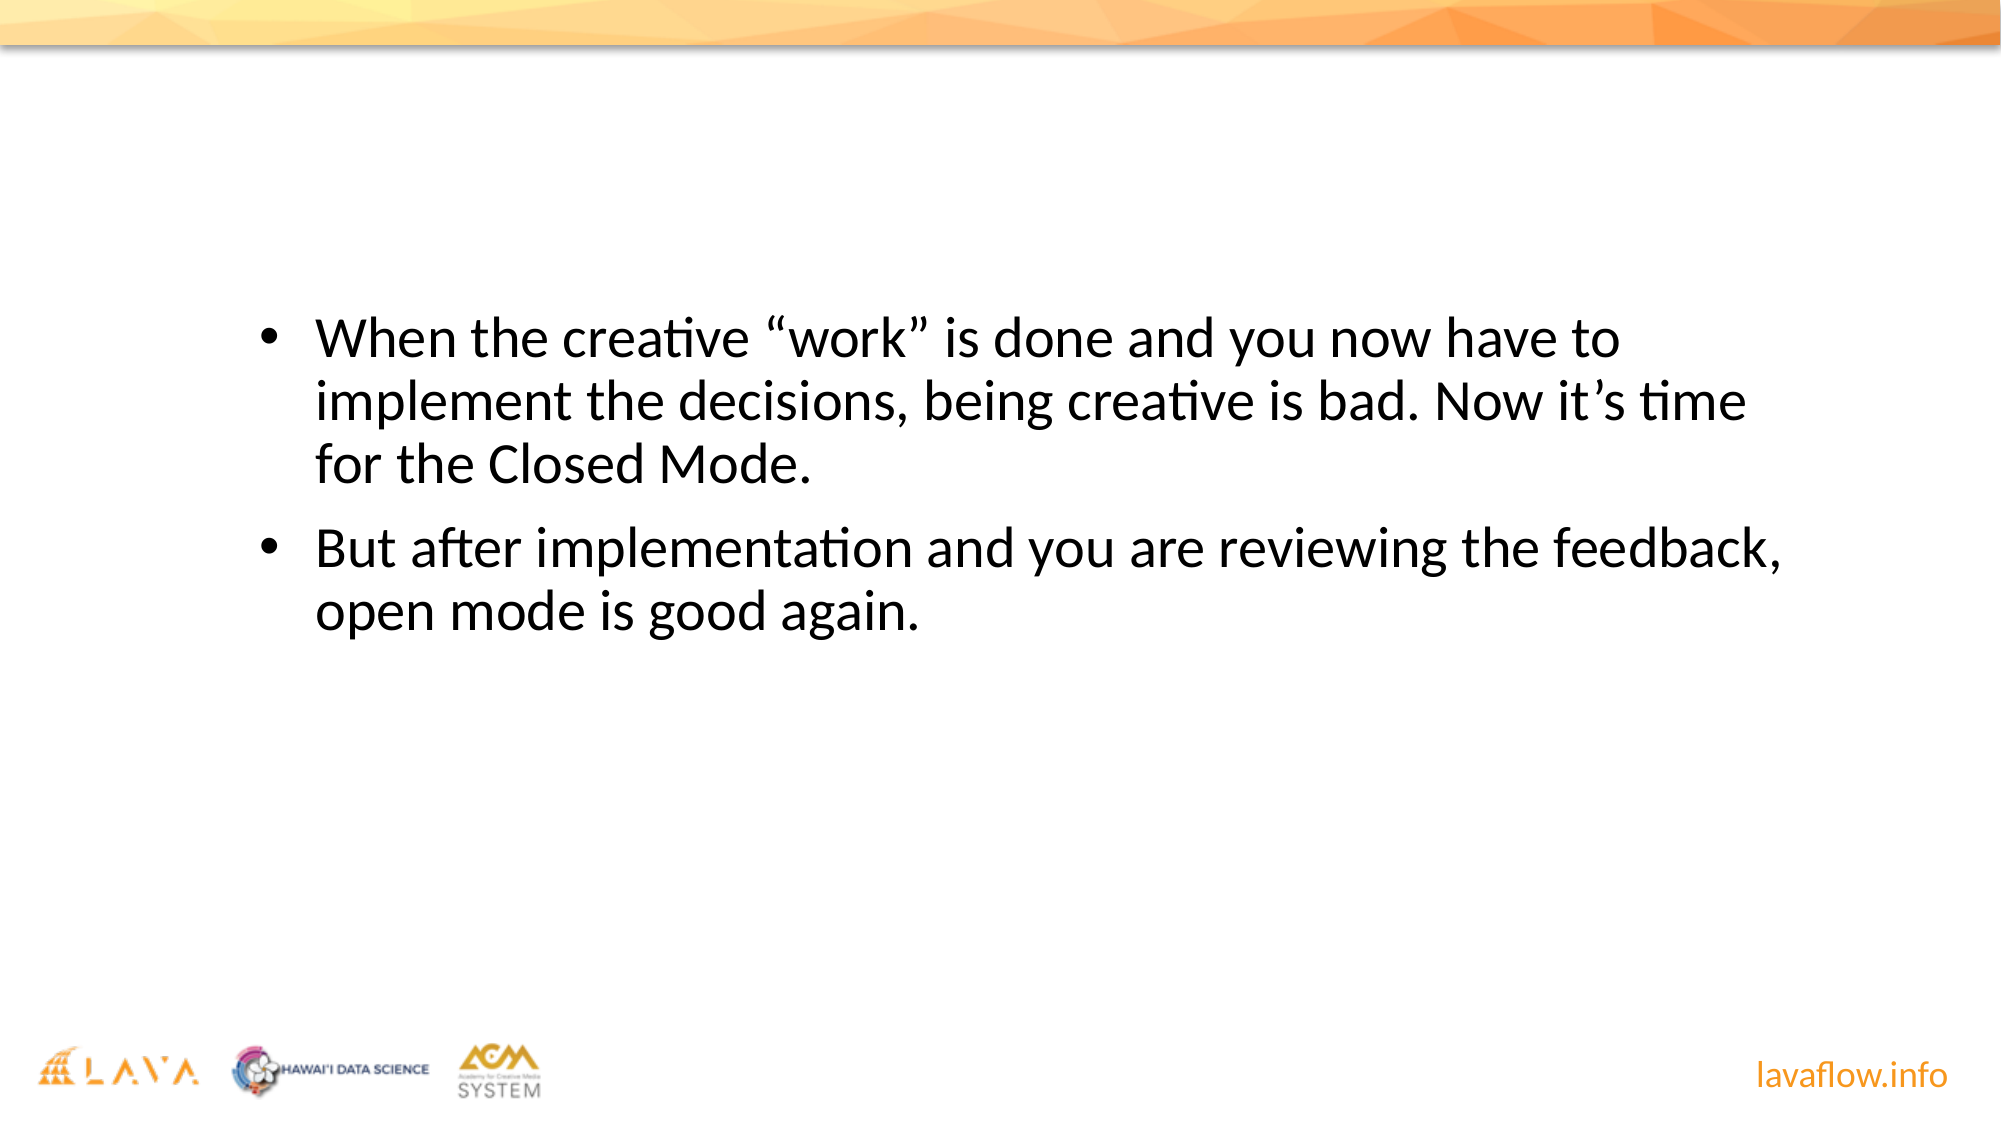

When the creative “work” is done and you now have to implement the decisions, being creative is bad. Now it’s time for the Closed Mode.
But after implementation and you are reviewing the feedback, open mode is good again.